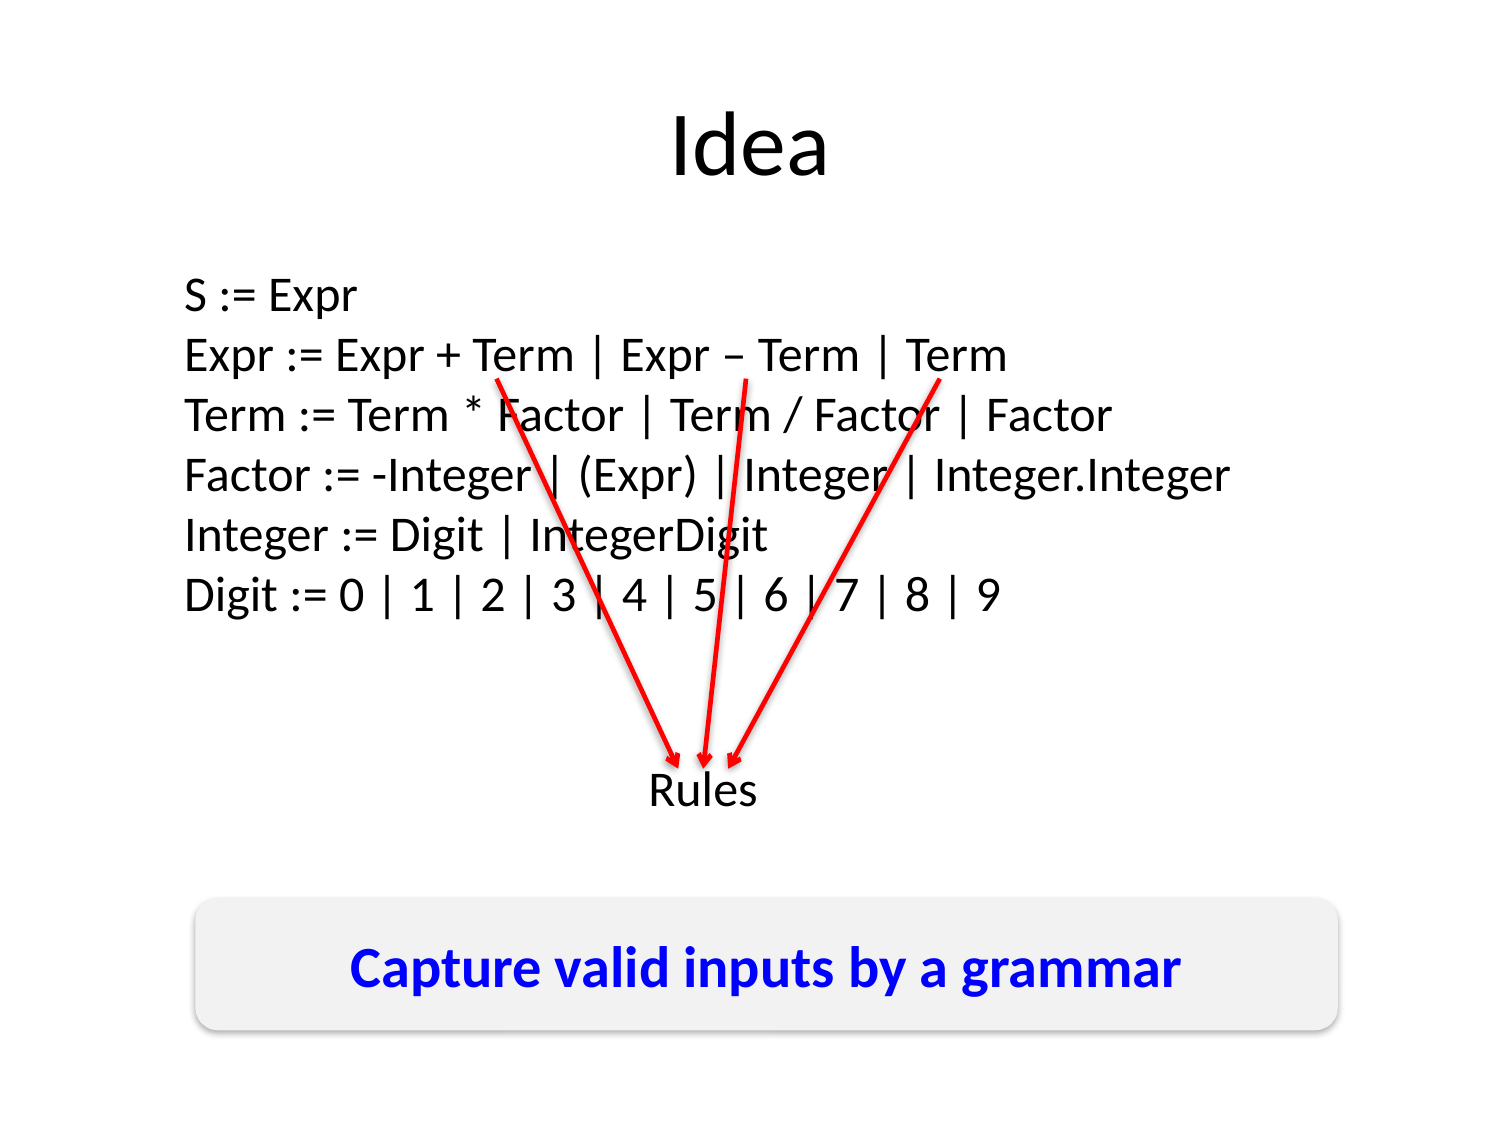

# Idea
S := Expr
Expr := Expr + Term | Expr – Term | Term
Term := Term * Factor | Term / Factor | Factor
Factor := -Integer | (Expr) | Integer | Integer.Integer
Integer := Digit | IntegerDigit
Digit := 0 | 1 | 2 | 3 | 4 | 5 | 6 | 7 | 8 | 9

Rules
Capture valid inputs by a grammar